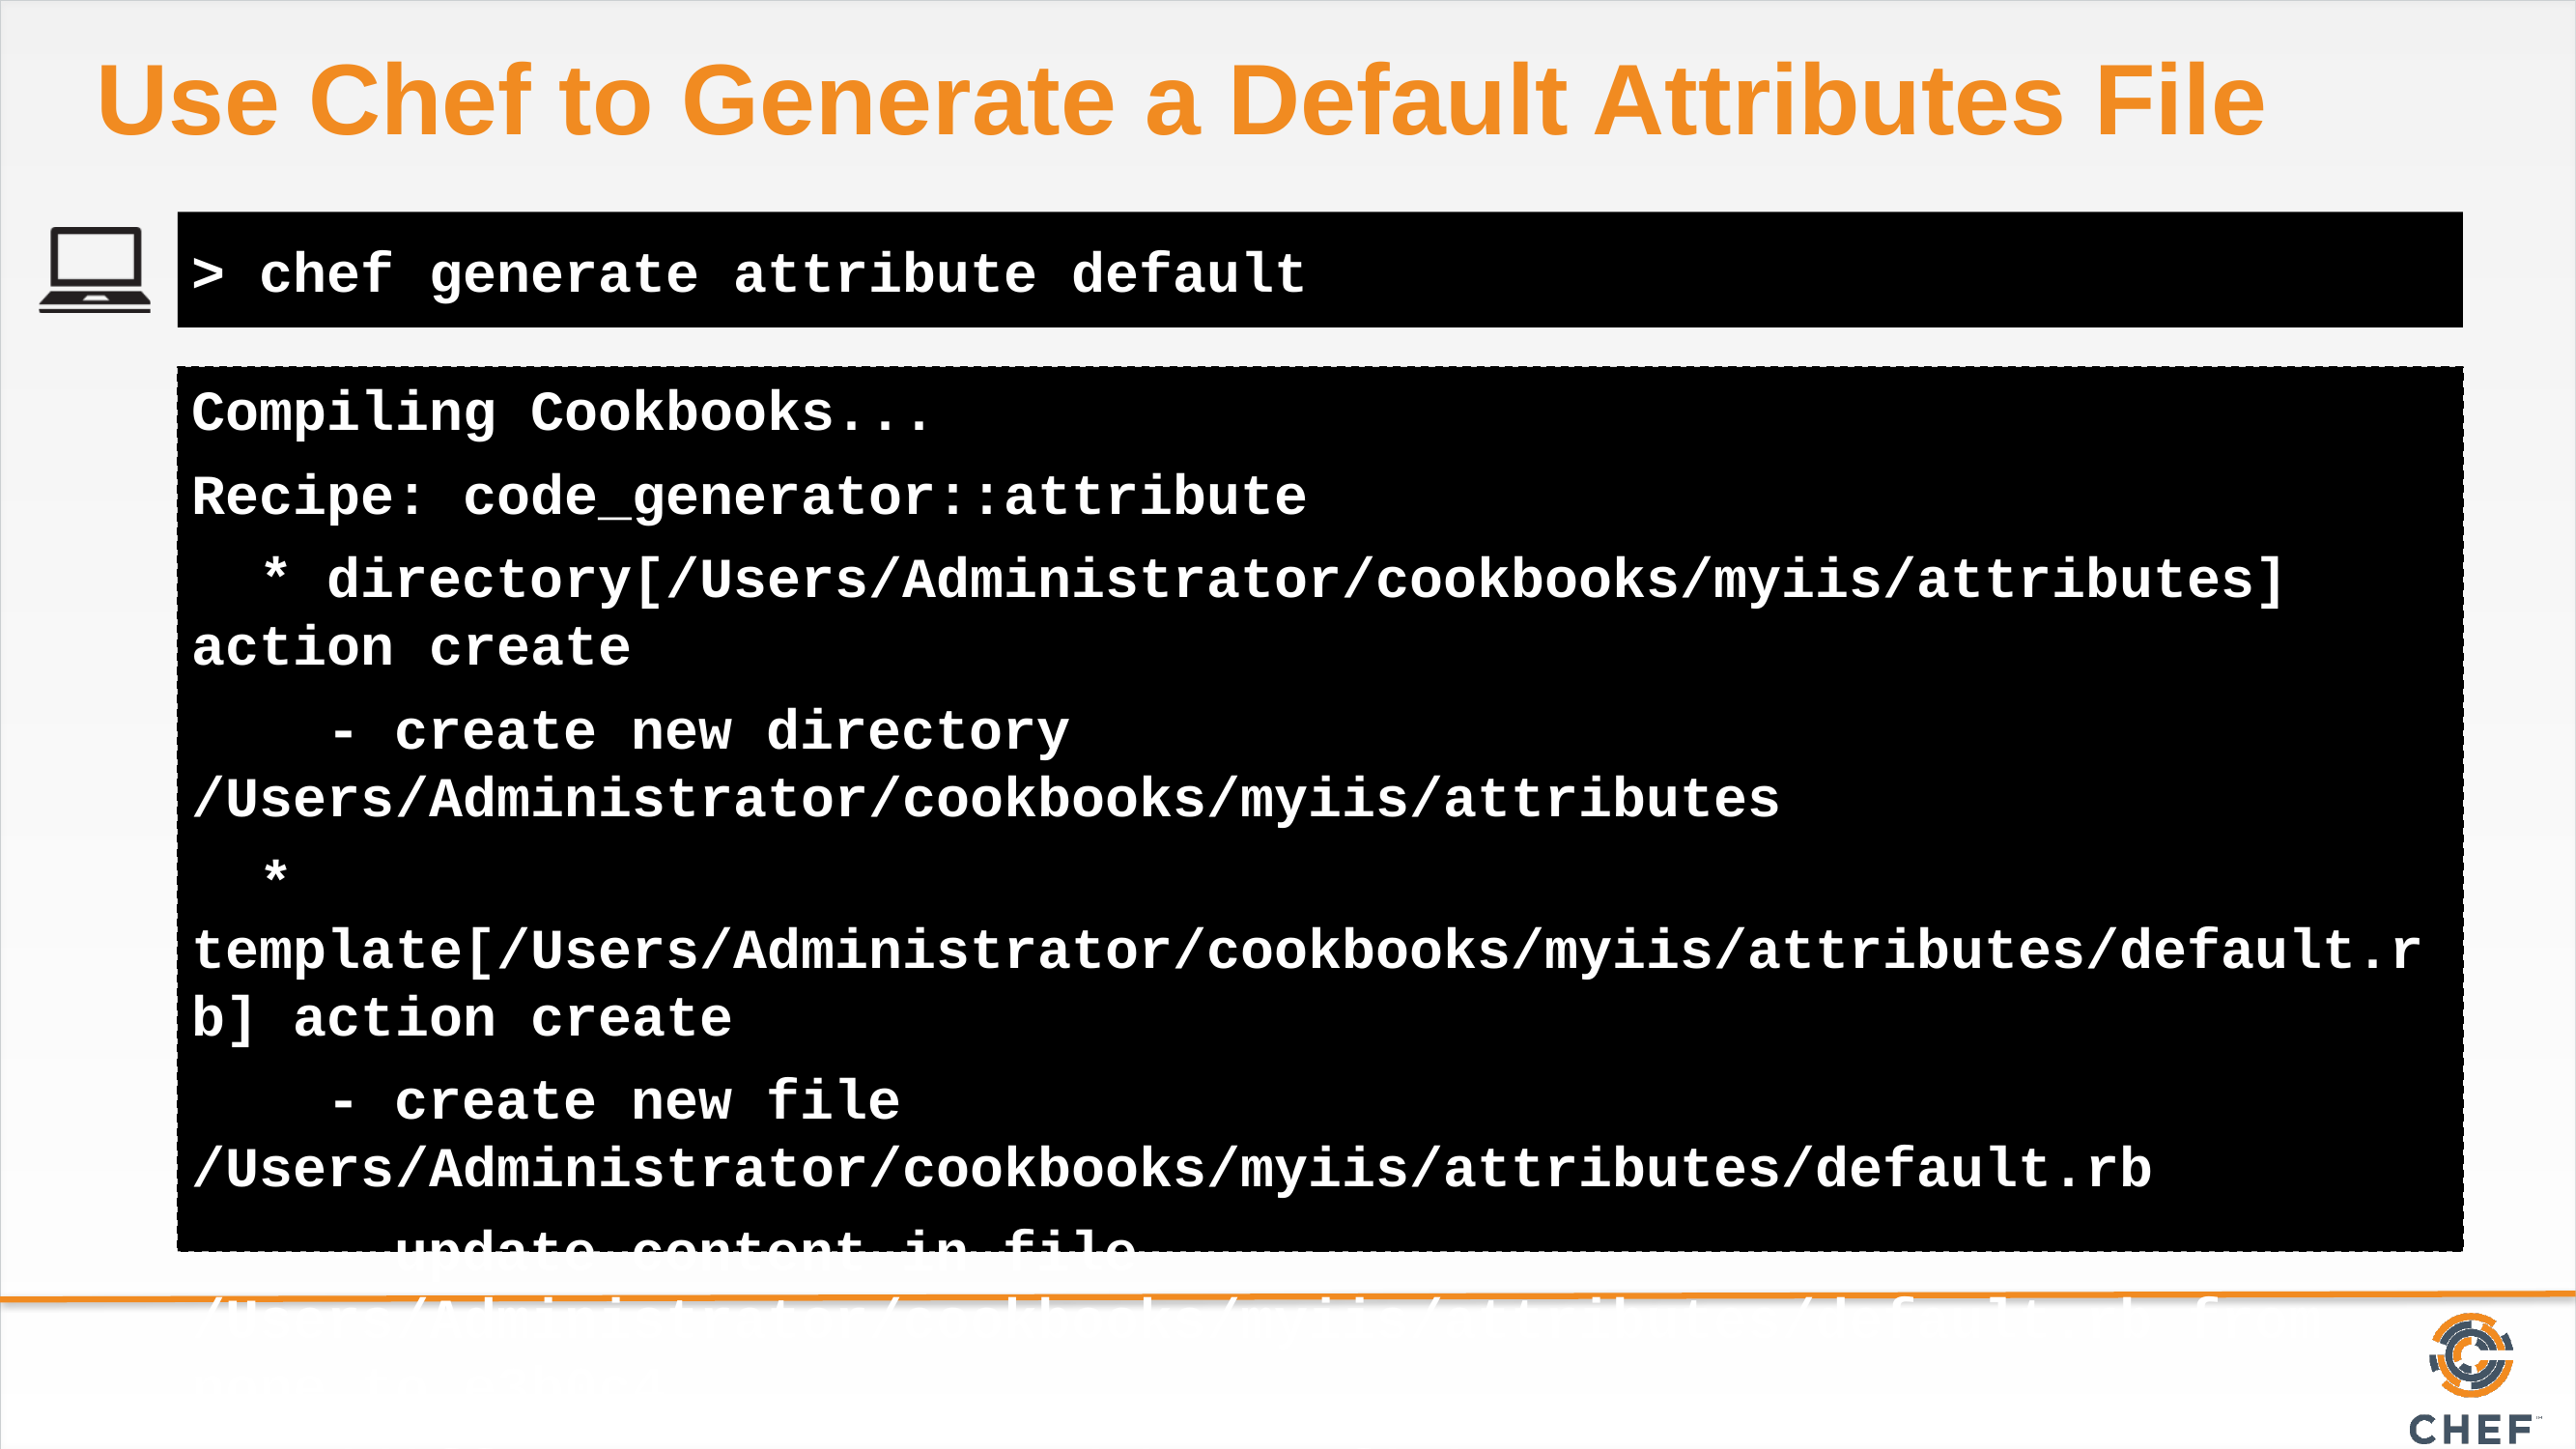

# Use Chef to Generate a Default Attributes File
> chef generate attribute default
Compiling Cookbooks...
Recipe: code_generator::attribute
  * directory[/Users/Administrator/cookbooks/myiis/attributes] action create
    - create new directory /Users/Administrator/cookbooks/myiis/attributes
  * template[/Users/Administrator/cookbooks/myiis/attributes/default.rb] action create
    - create new file /Users/Administrator/cookbooks/myiis/attributes/default.rb
    - update content in file /Users/Administrator/cookbooks/myiis/attributes/default.rb from none to e3b0c4
    (diff output suppressed by config)